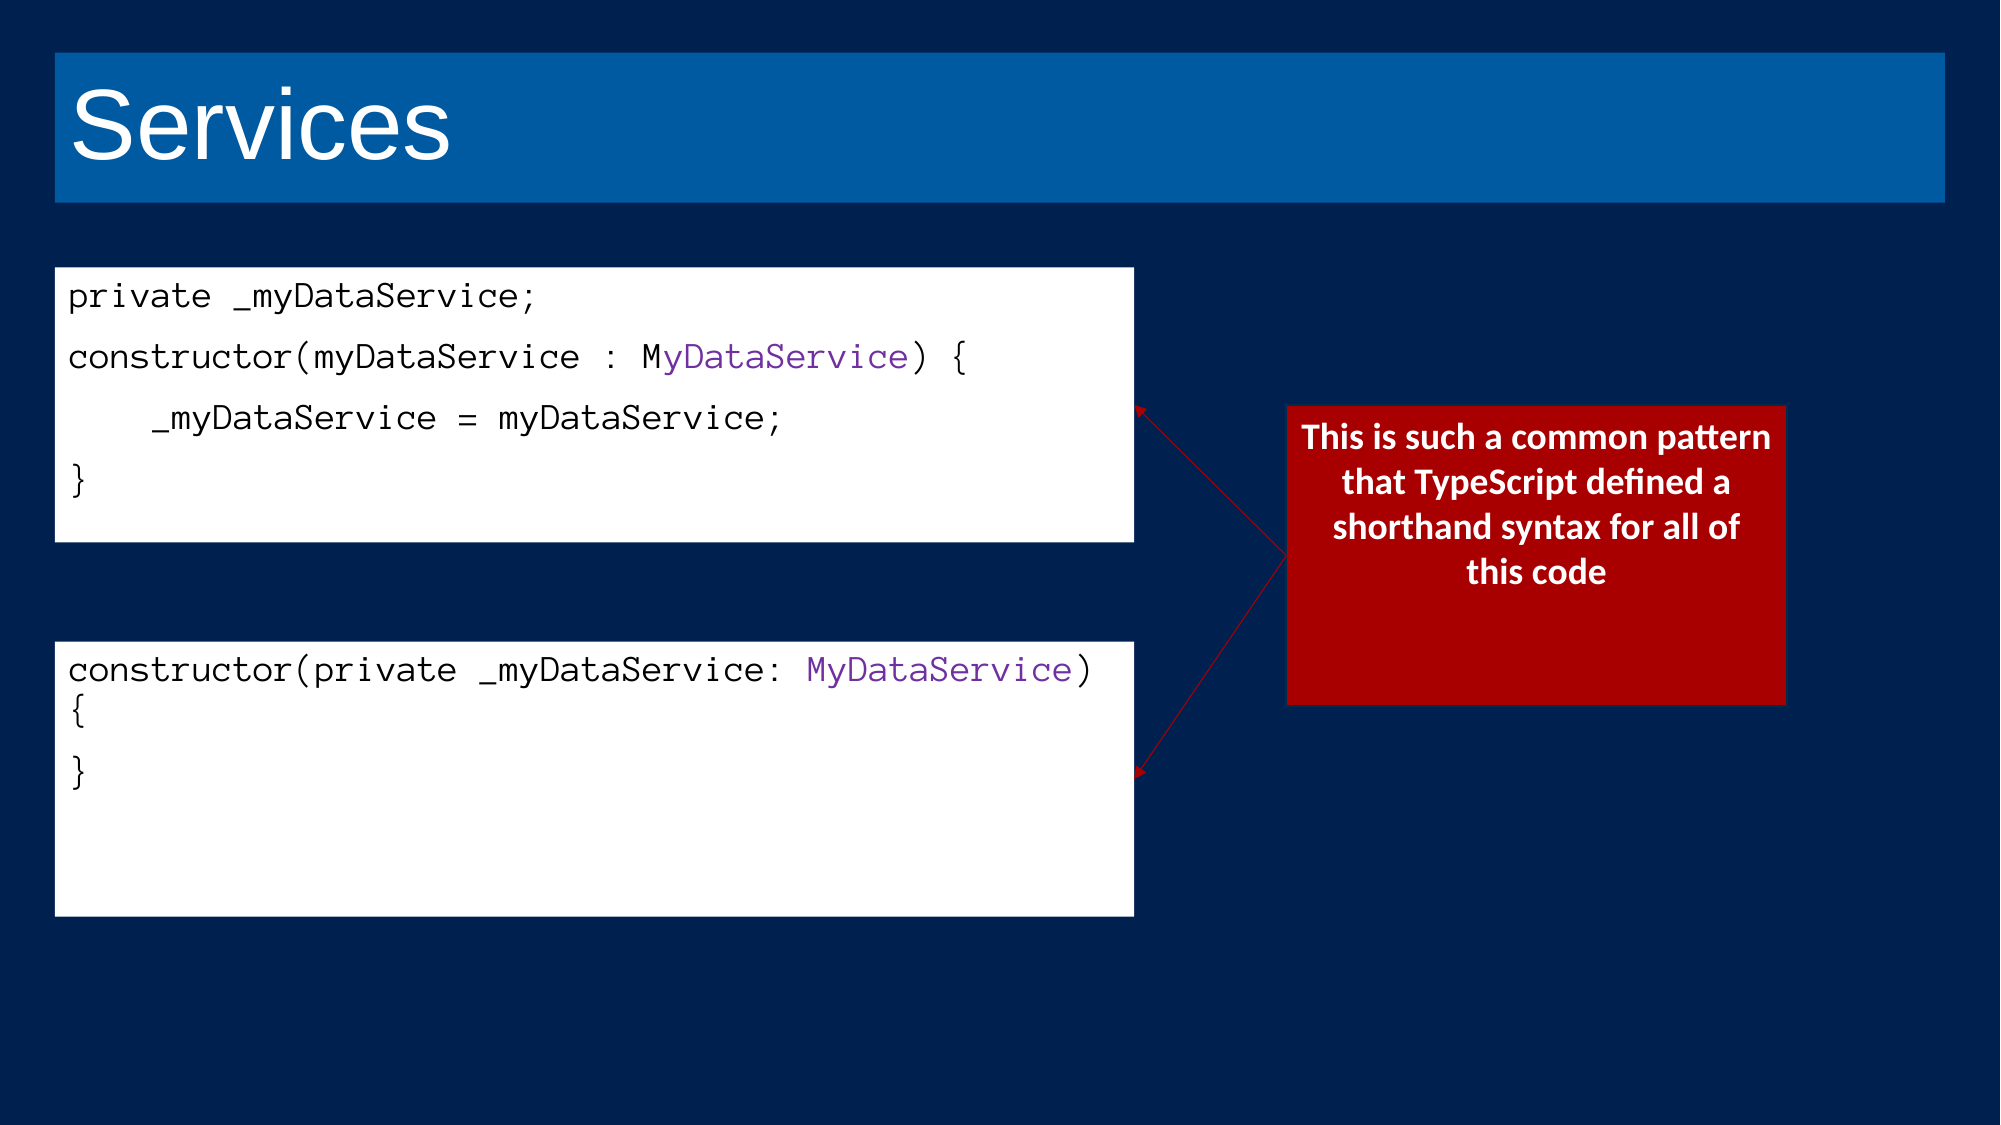

# Services
private _myDataService;
constructor(myDataService : MyDataService) {
    _myDataService = myDataService;
}
This is such a common pattern that TypeScript defined a shorthand syntax for all of this code
constructor(private _myDataService: MyDataService) {
}